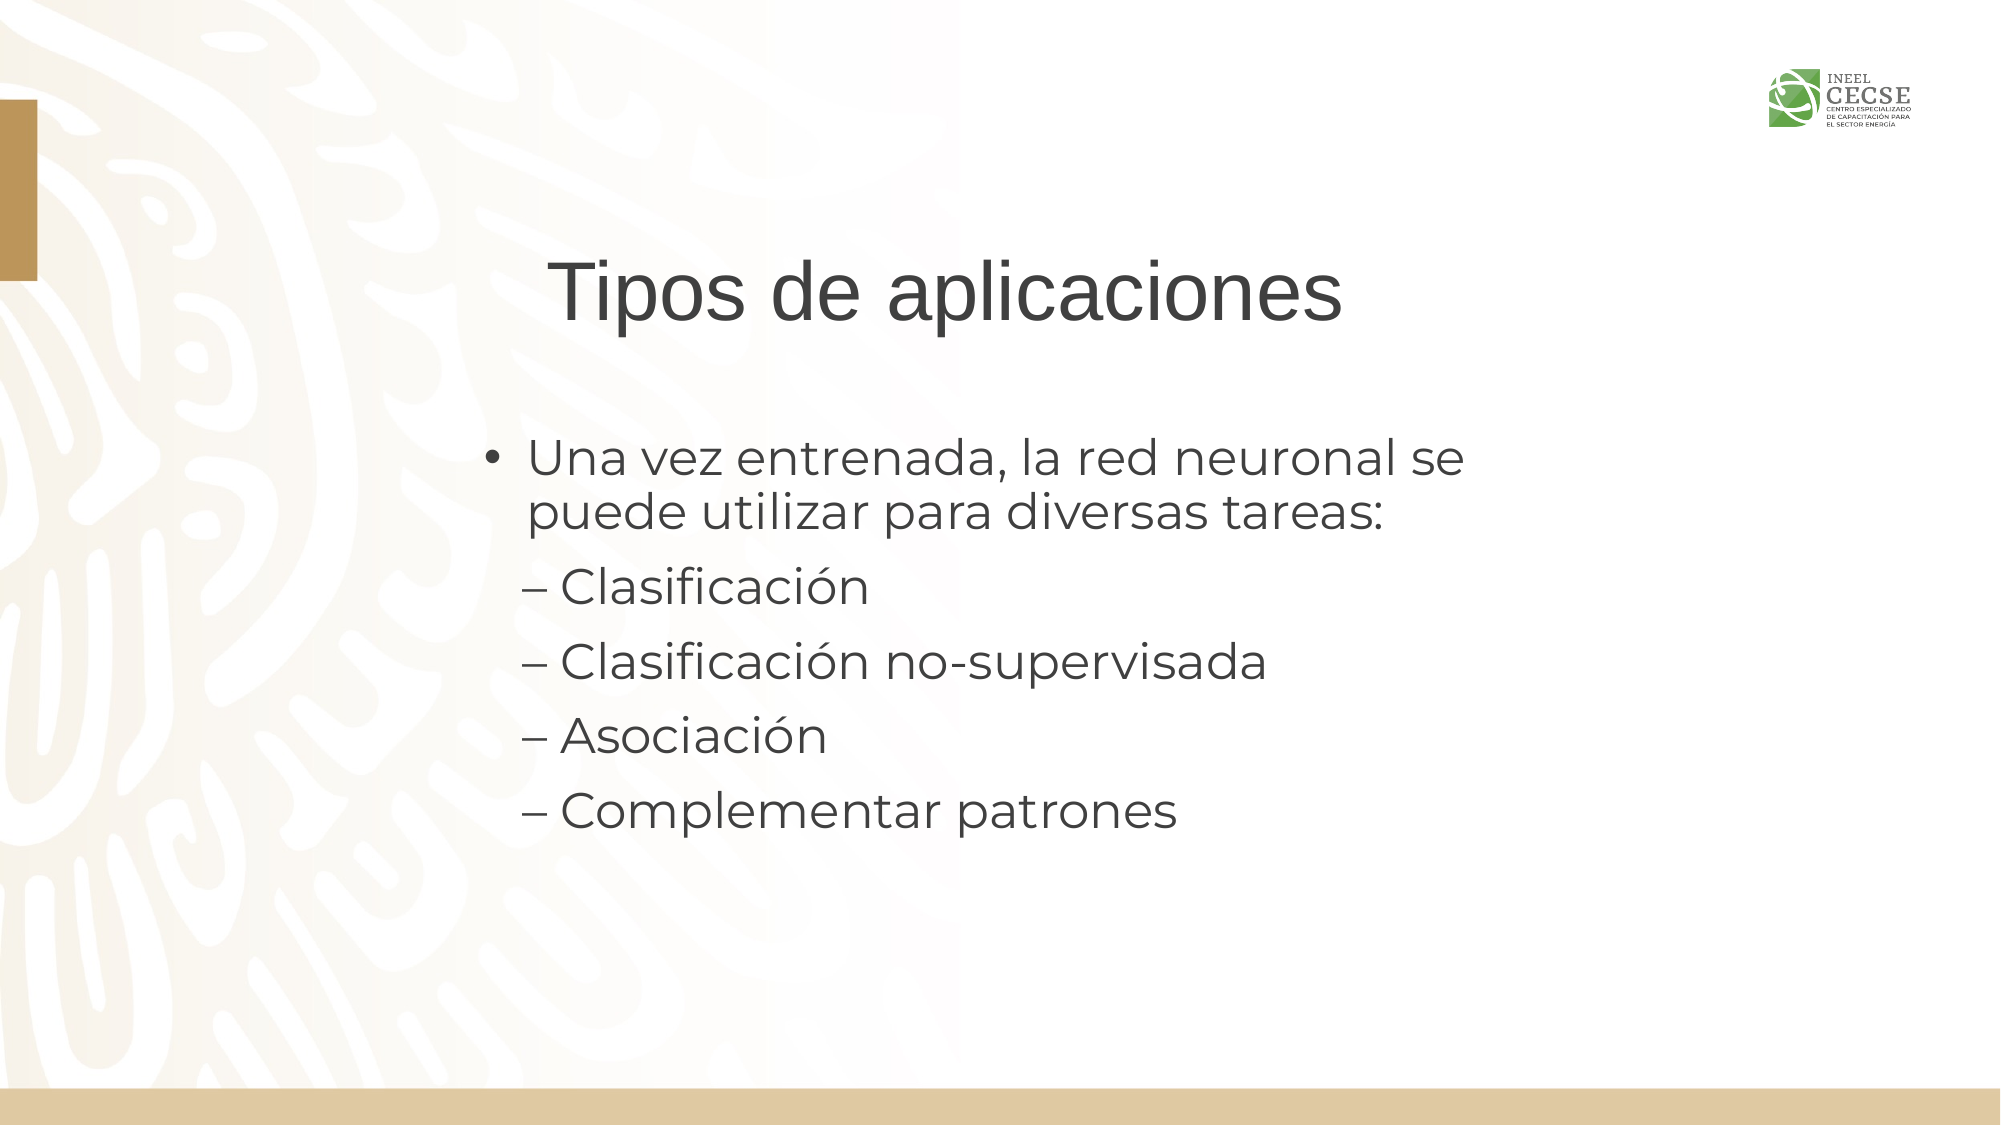

# Tipos de aplicaciones
Una vez entrenada, la red neuronal se puede utilizar para diversas tareas:
   – Clasificación
   – Clasificación no-supervisada
   – Asociación
   – Complementar patrones